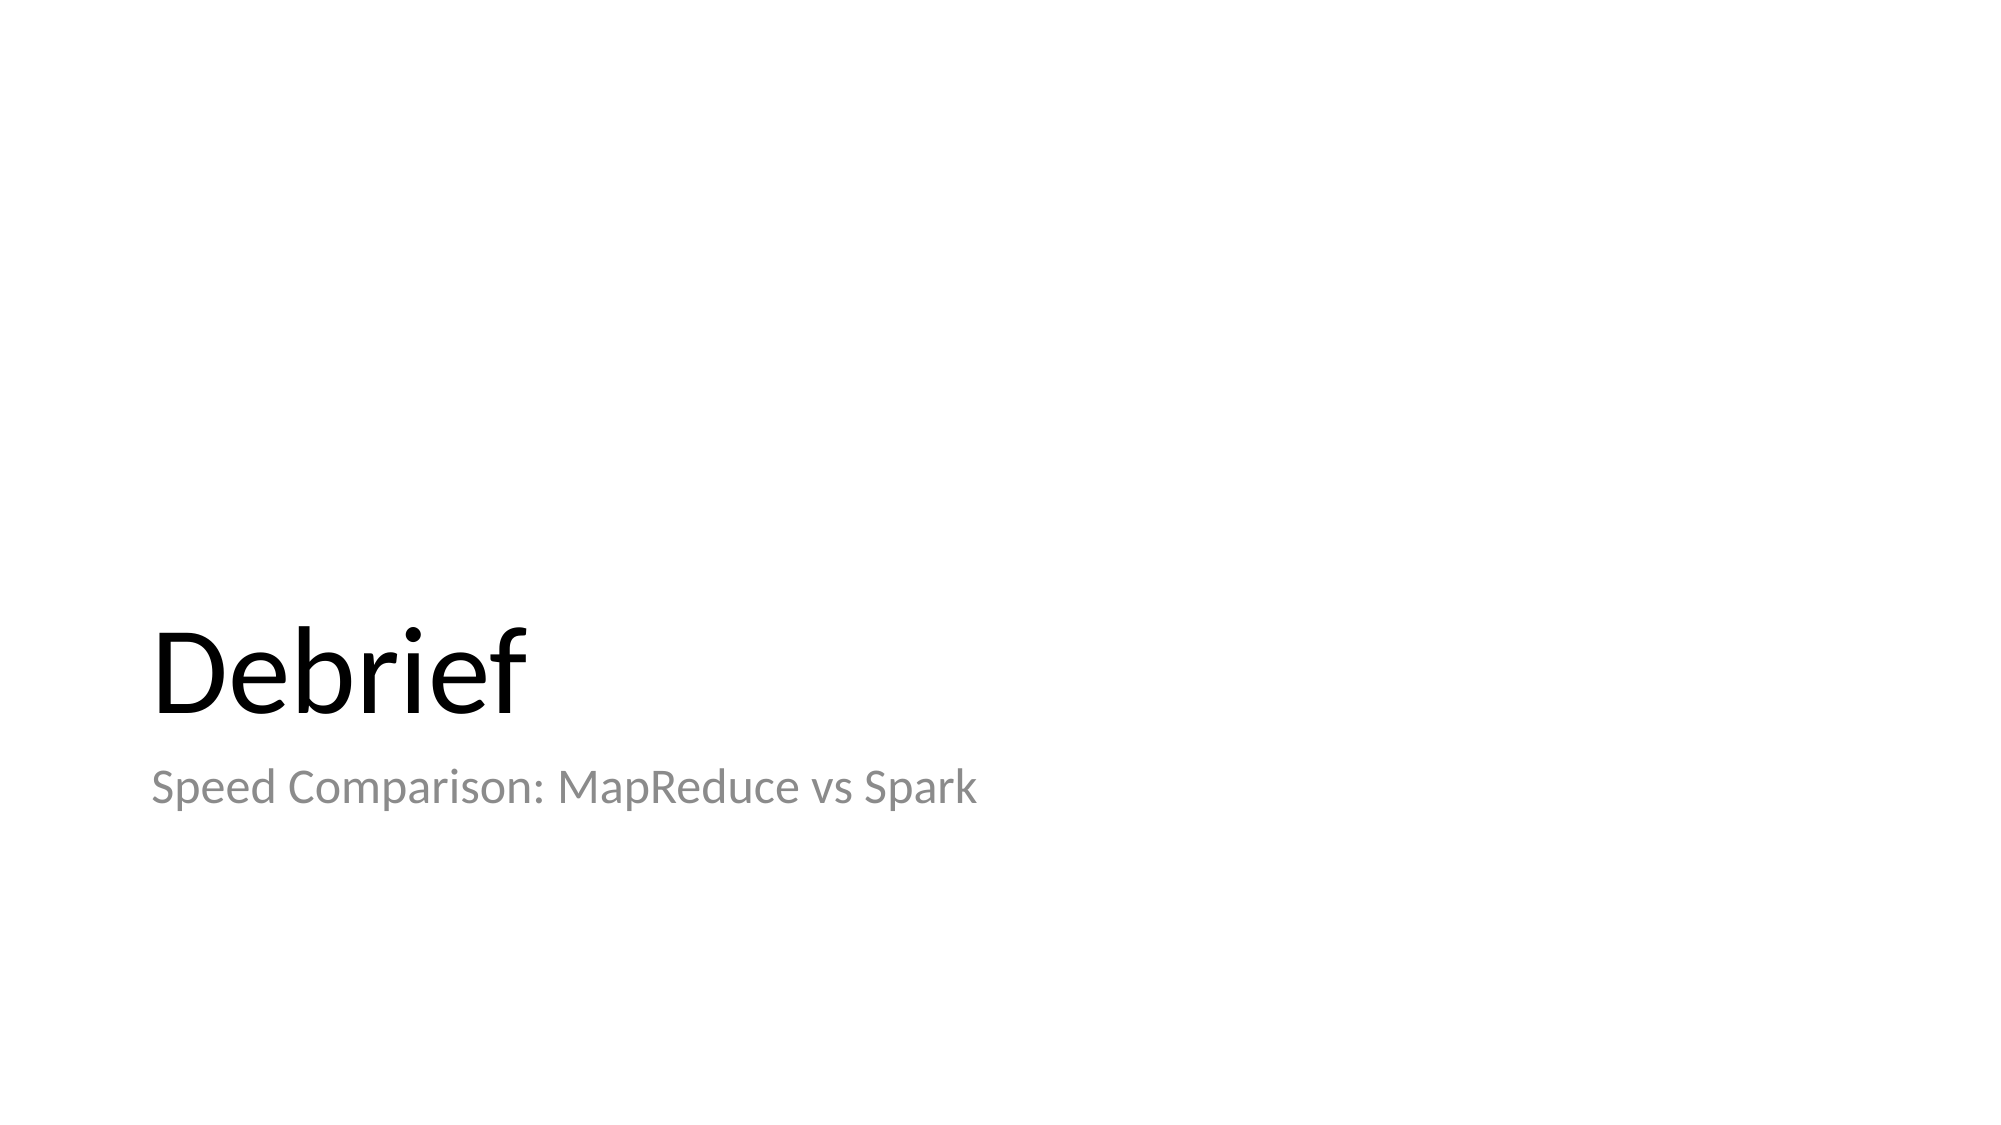

# Debrief
Speed Comparison: MapReduce vs Spark